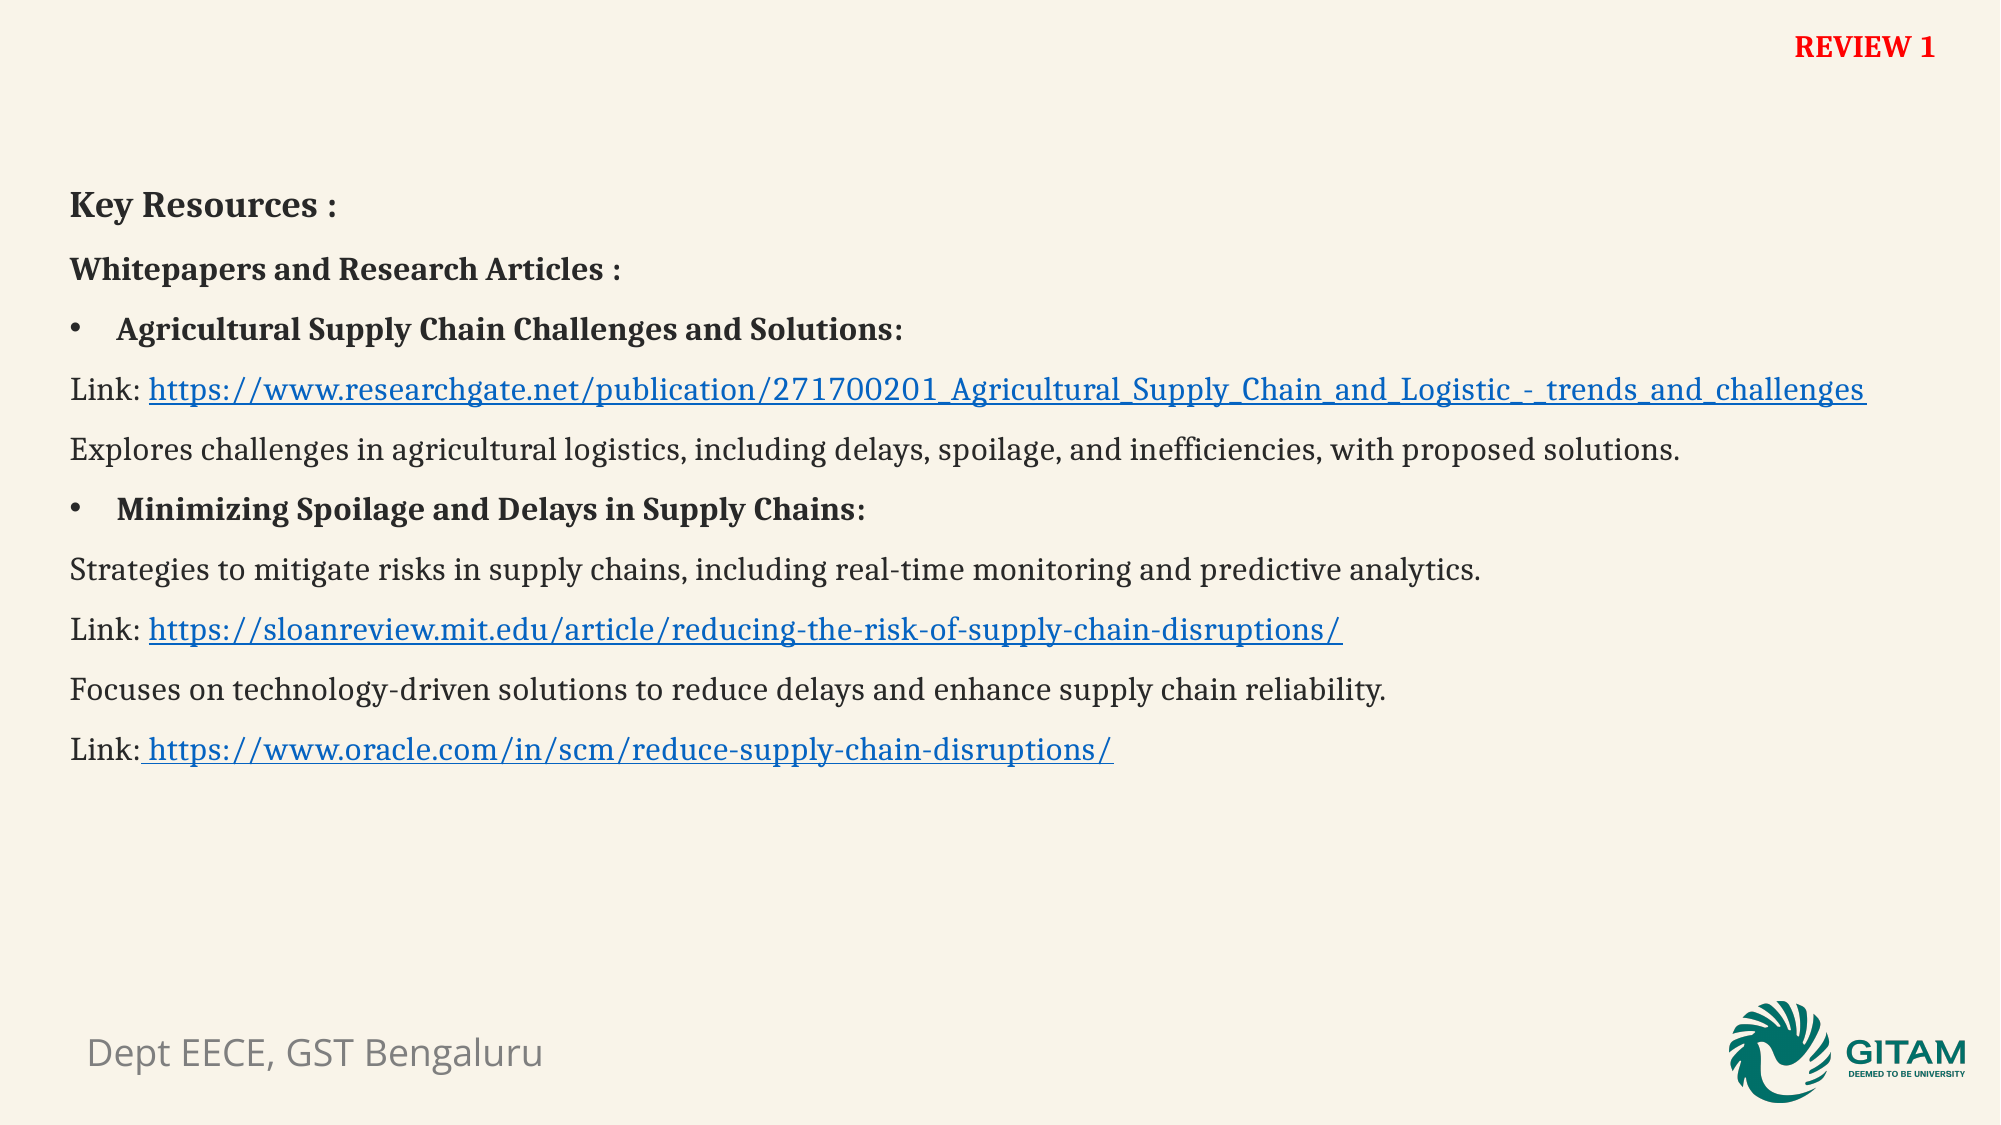

REVIEW 1
Key Resources :
Whitepapers and Research Articles :
Agricultural Supply Chain Challenges and Solutions:
Link: https://www.researchgate.net/publication/271700201_Agricultural_Supply_Chain_and_Logistic_-_trends_and_challenges
Explores challenges in agricultural logistics, including delays, spoilage, and inefficiencies, with proposed solutions.
Minimizing Spoilage and Delays in Supply Chains:
Strategies to mitigate risks in supply chains, including real-time monitoring and predictive analytics.
Link: https://sloanreview.mit.edu/article/reducing-the-risk-of-supply-chain-disruptions/
Focuses on technology-driven solutions to reduce delays and enhance supply chain reliability.
Link: https://www.oracle.com/in/scm/reduce-supply-chain-disruptions/

9